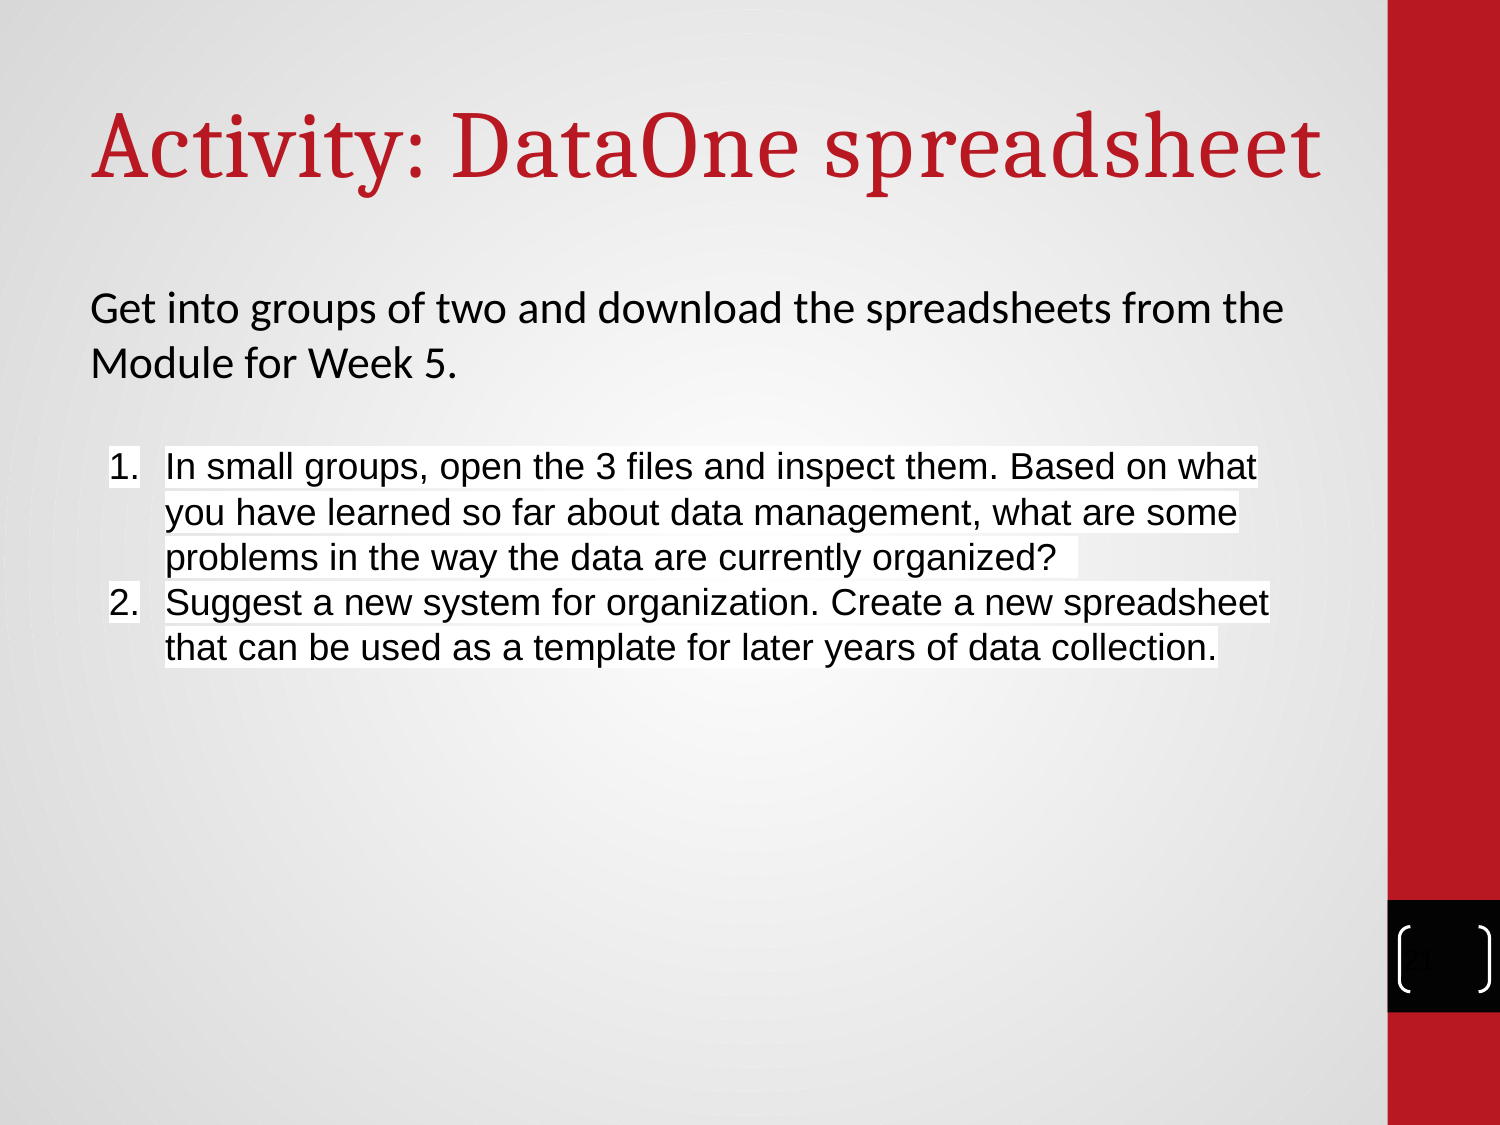

# Activity: DataOne spreadsheet
Get into groups of two and download the spreadsheets from the Module for Week 5.

In small groups, open the 3 files and inspect them. Based on what you have learned so far about data management, what are some problems in the way the data are currently organized?
Suggest a new system for organization. Create a new spreadsheet that can be used as a template for later years of data collection.
21